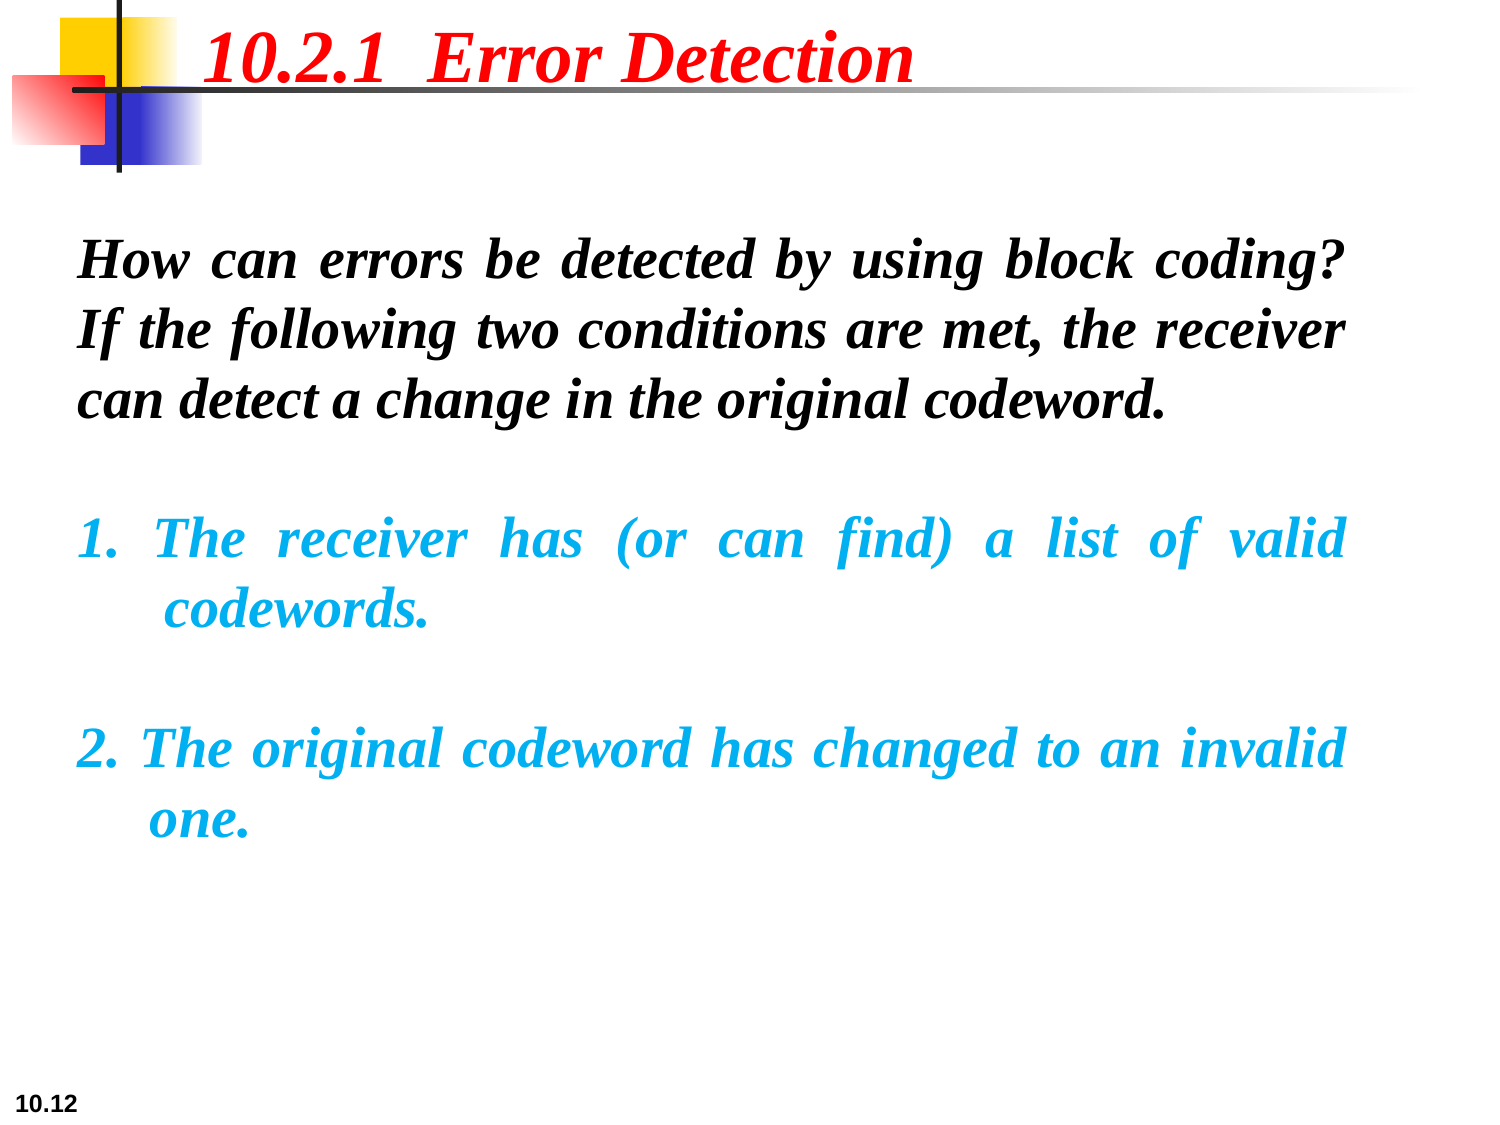

10.2.1  Error Detection

How can errors be detected by using block coding? If the following two conditions are met, the receiver can detect a change in the original codeword.

1. The receiver has (or can find) a list of valid
      codewords.

2. The original codeword has changed to an invalid
     one.
10.12